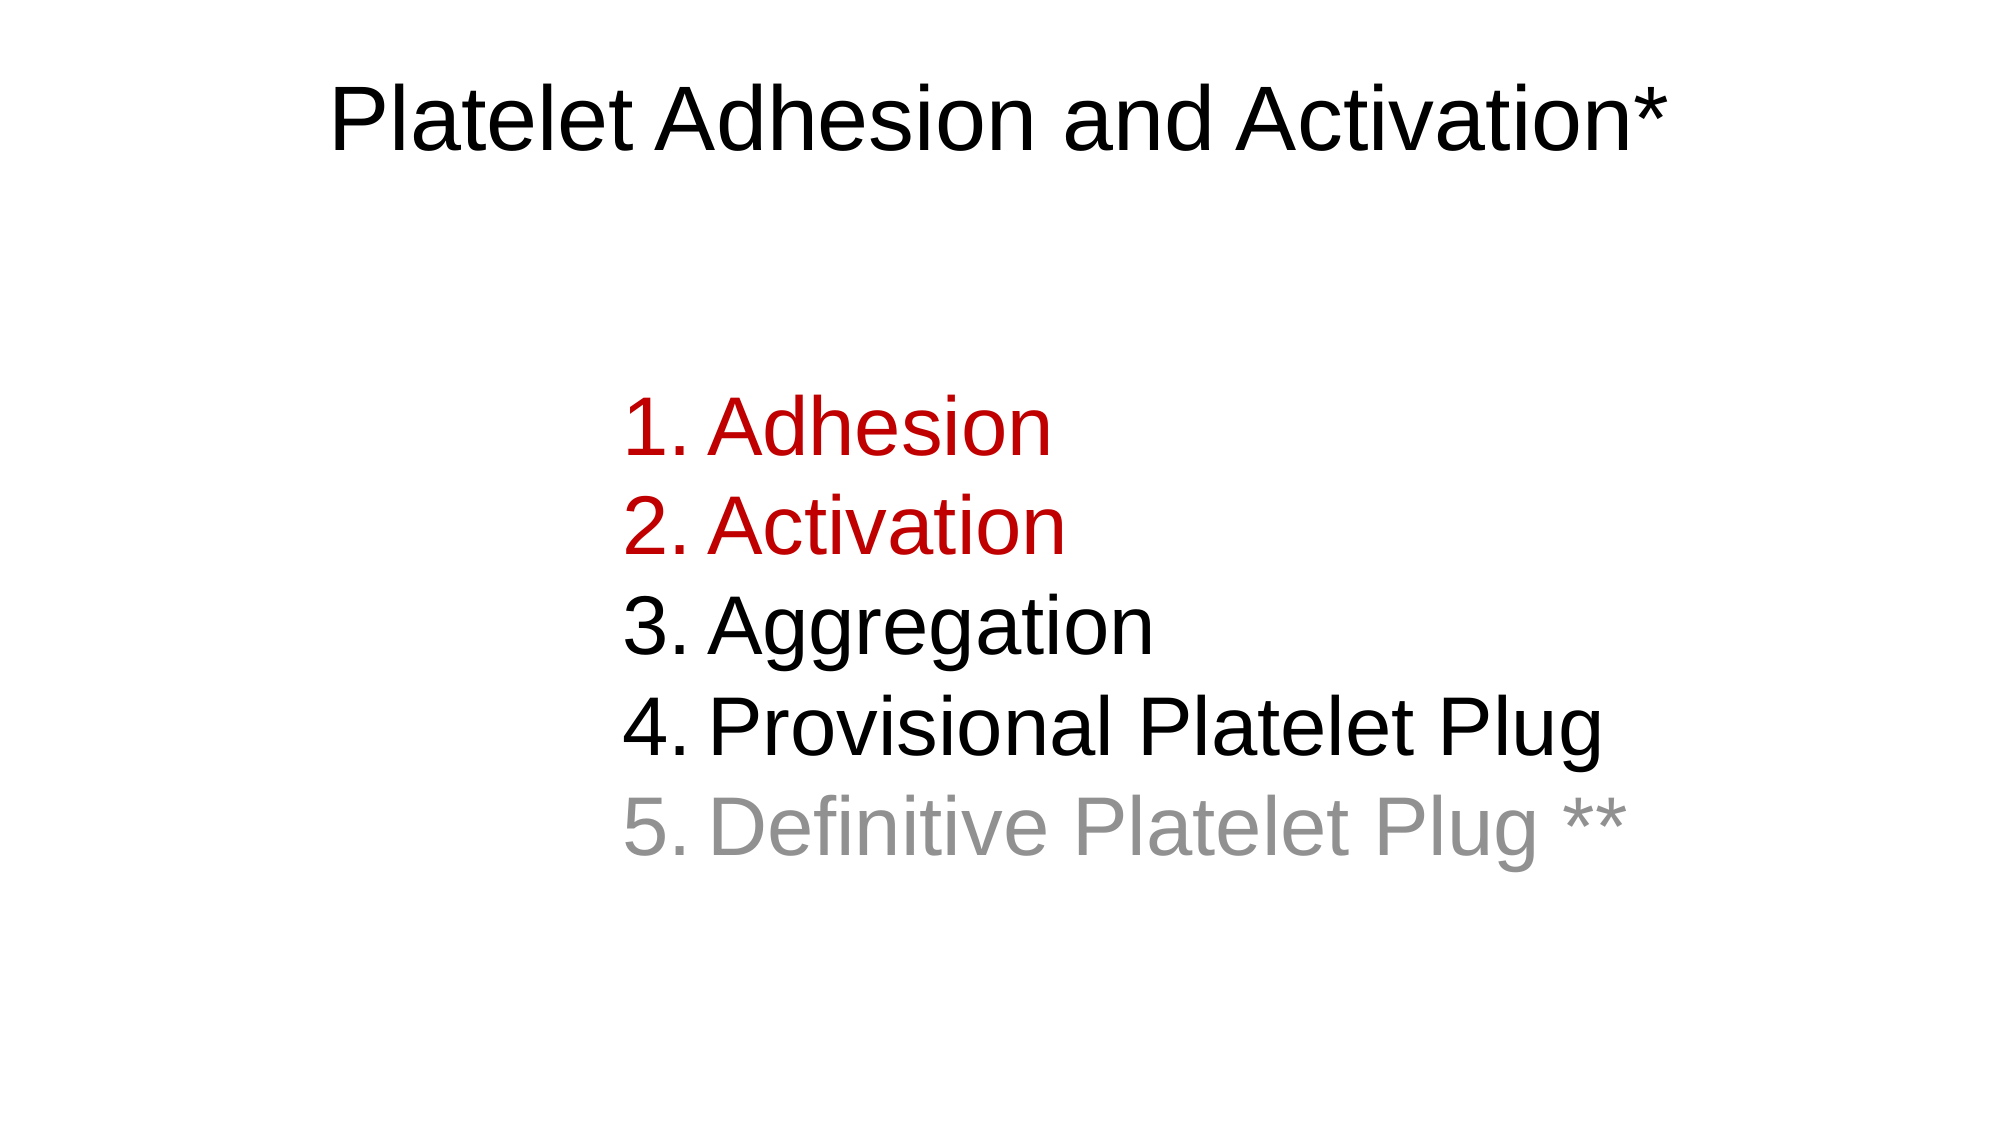

# Platelet Adhesion and Activation*
Adhesion
Activation
Aggregation
Provisional Platelet Plug
Definitive Platelet Plug **